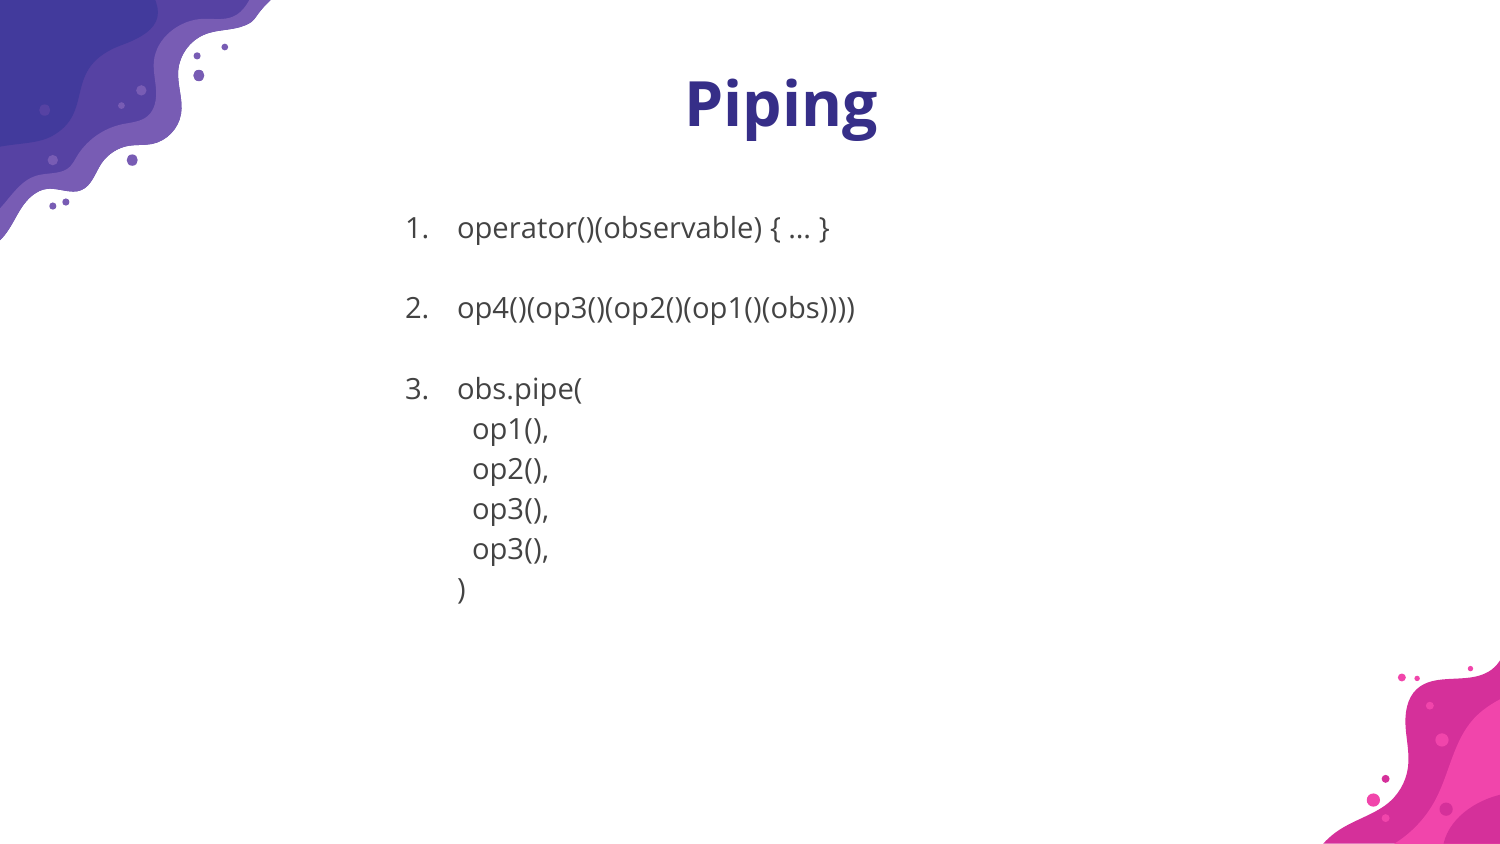

# Piping
operator()(observable) { … }

op4()(op3()(op2()(op1()(obs))))

obs.pipe(
  op1(),
  op2(),
  op3(),
  op3(),
)